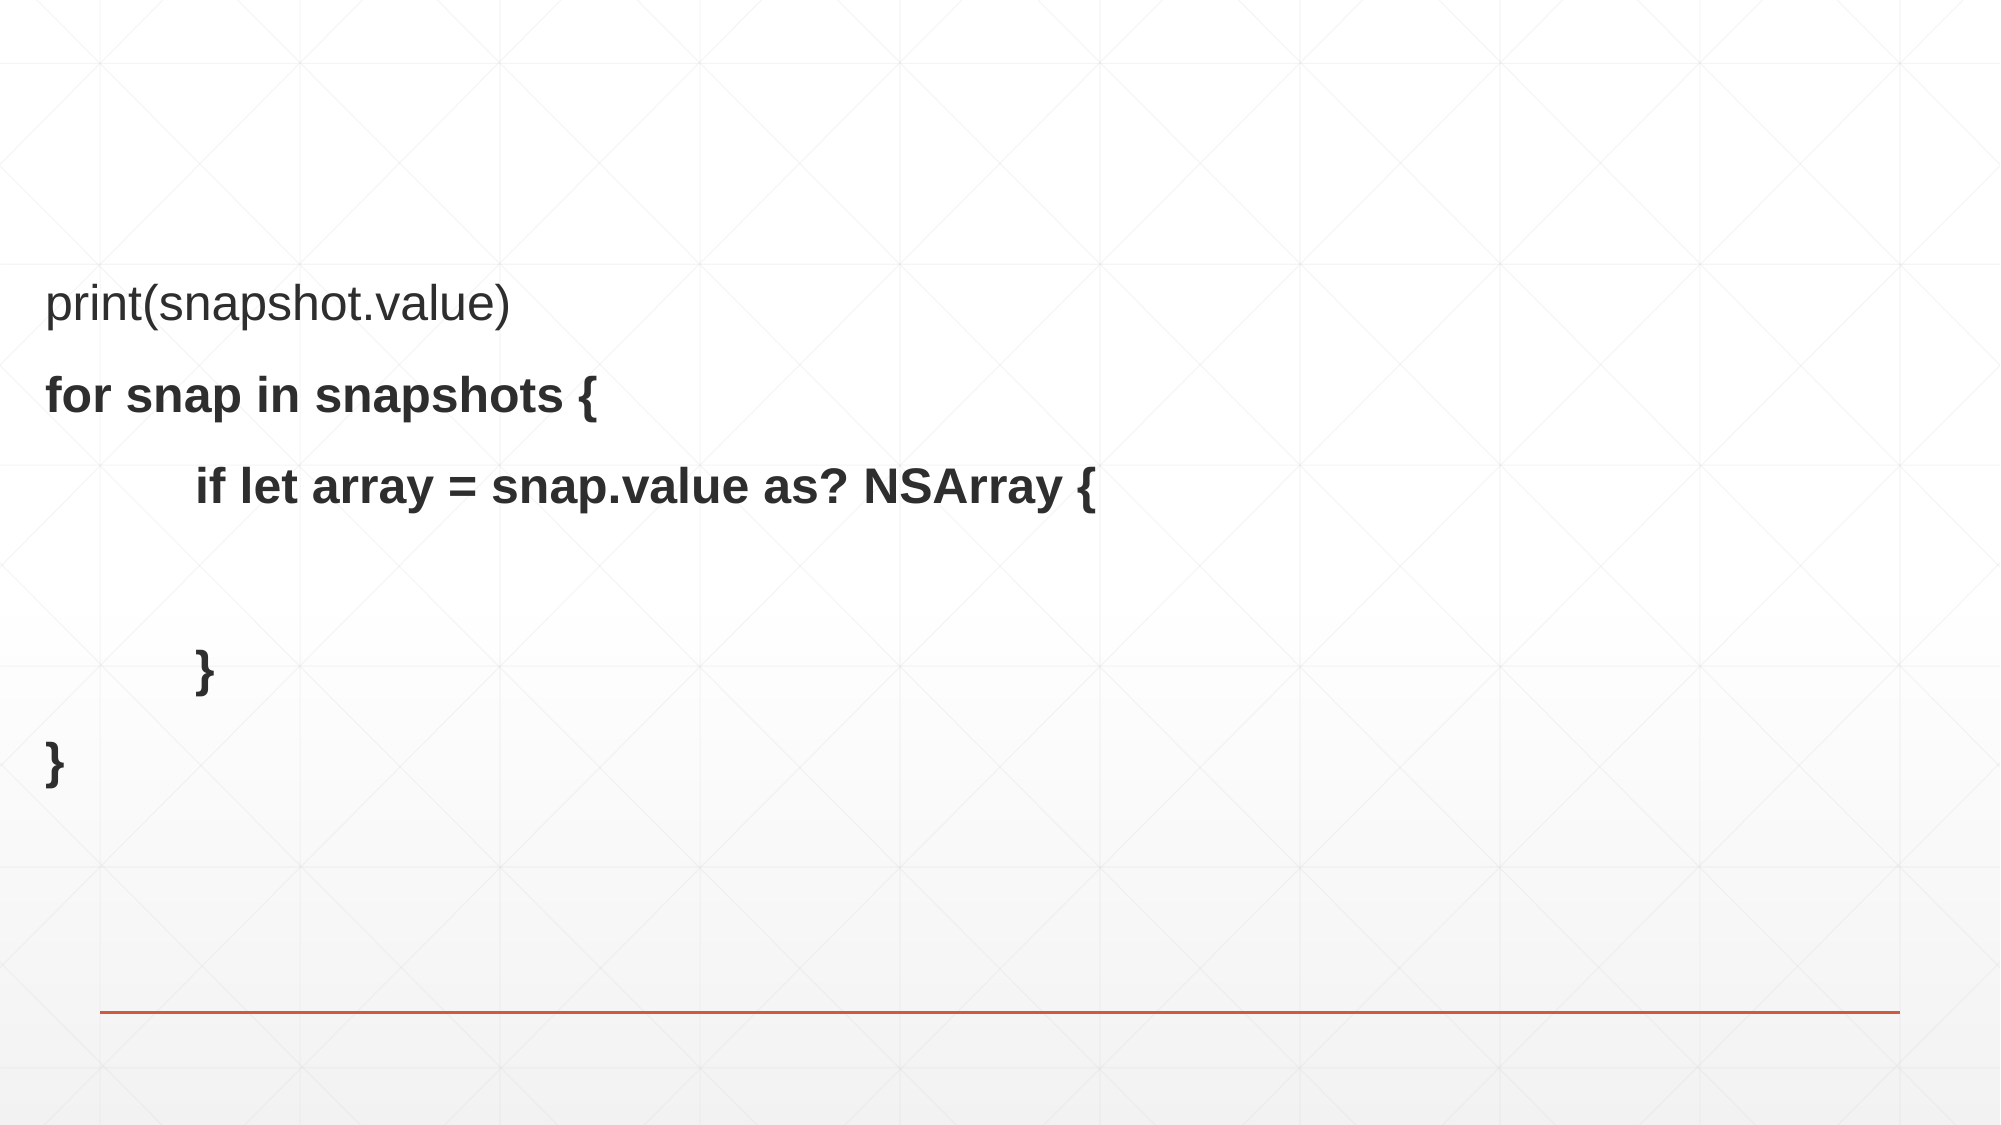

print(snapshot.value)
for snap in snapshots {
	if let array = snap.value as? NSArray {

	}
}